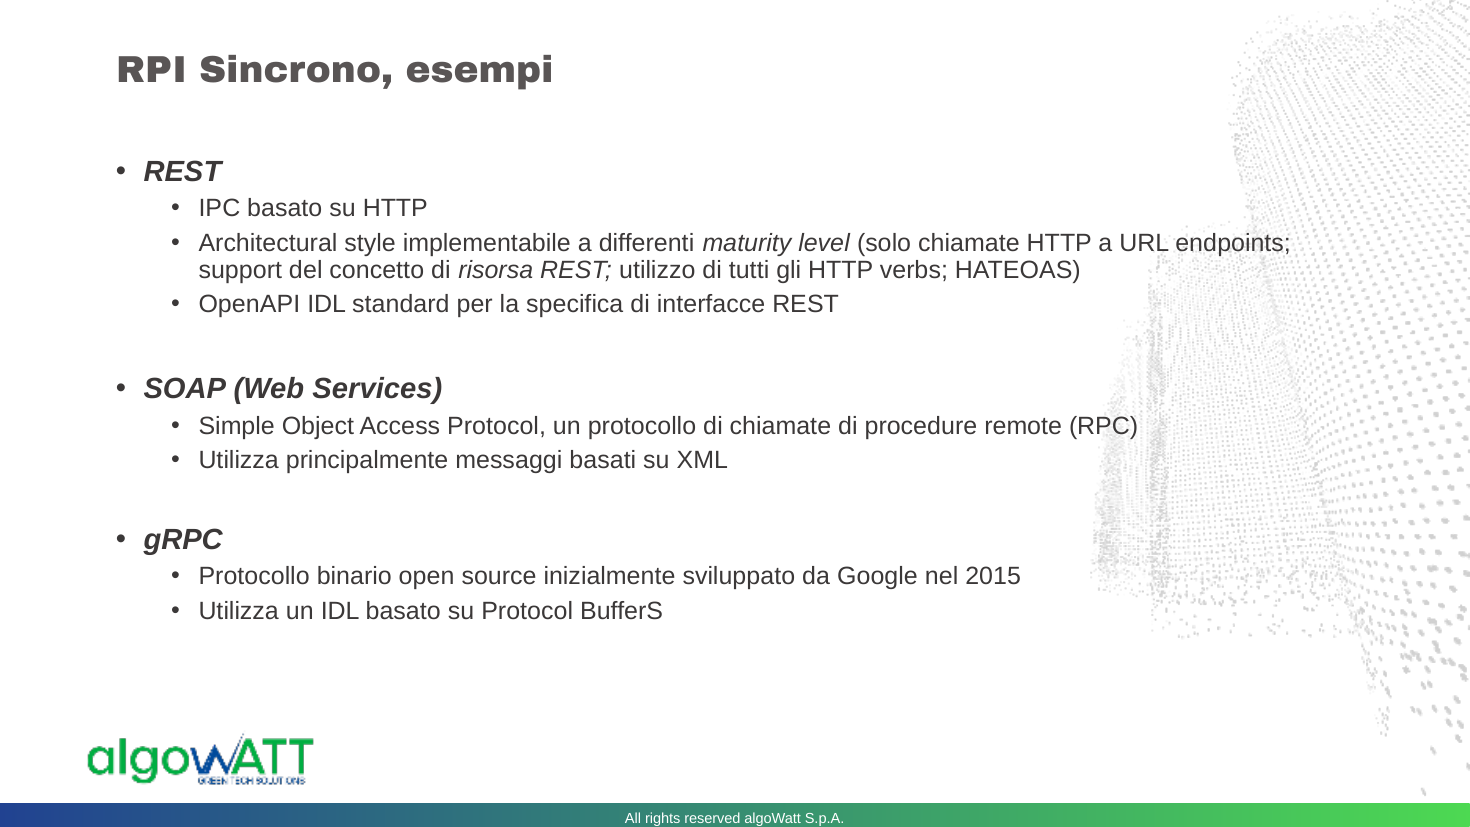

# RPI Sincrono, esempi
REST
IPC basato su HTTP
Architectural style implementabile a differenti maturity level (solo chiamate HTTP a URL endpoints; support del concetto di risorsa REST; utilizzo di tutti gli HTTP verbs; HATEOAS)
OpenAPI IDL standard per la specifica di interfacce REST

SOAP (Web Services)
Simple Object Access Protocol, un protocollo di chiamate di procedure remote (RPC)
Utilizza principalmente messaggi basati su XML

gRPC
Protocollo binario open source inizialmente sviluppato da Google nel 2015
Utilizza un IDL basato su Protocol BufferS
All rights reserved algoWatt S.p.A.